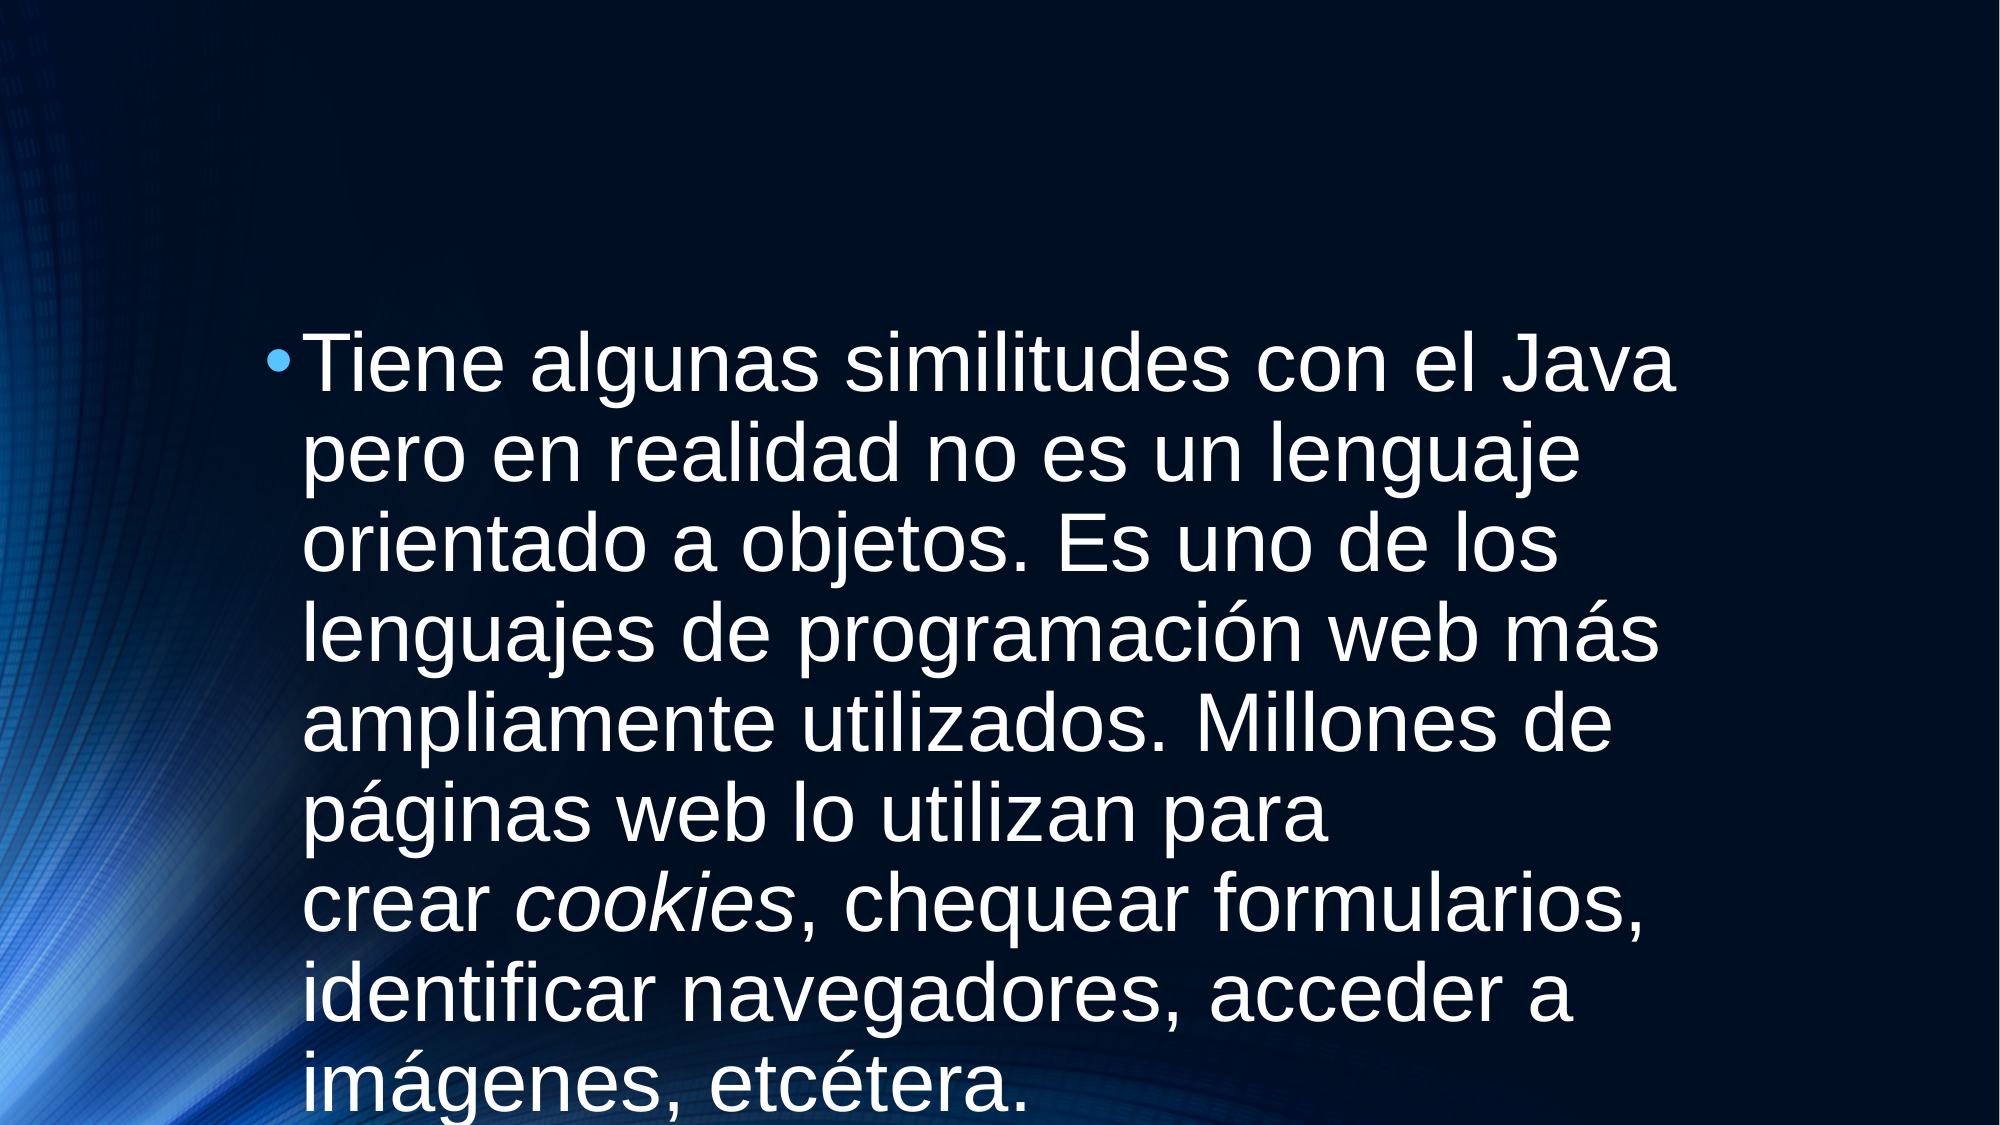

Tiene algunas similitudes con el Java pero en realidad no es un lenguaje orientado a objetos. Es uno de los lenguajes de programación web más ampliamente utilizados. Millones de páginas web lo utilizan para crear cookies, chequear formularios, identificar navegadores, acceder a imágenes, etcétera.